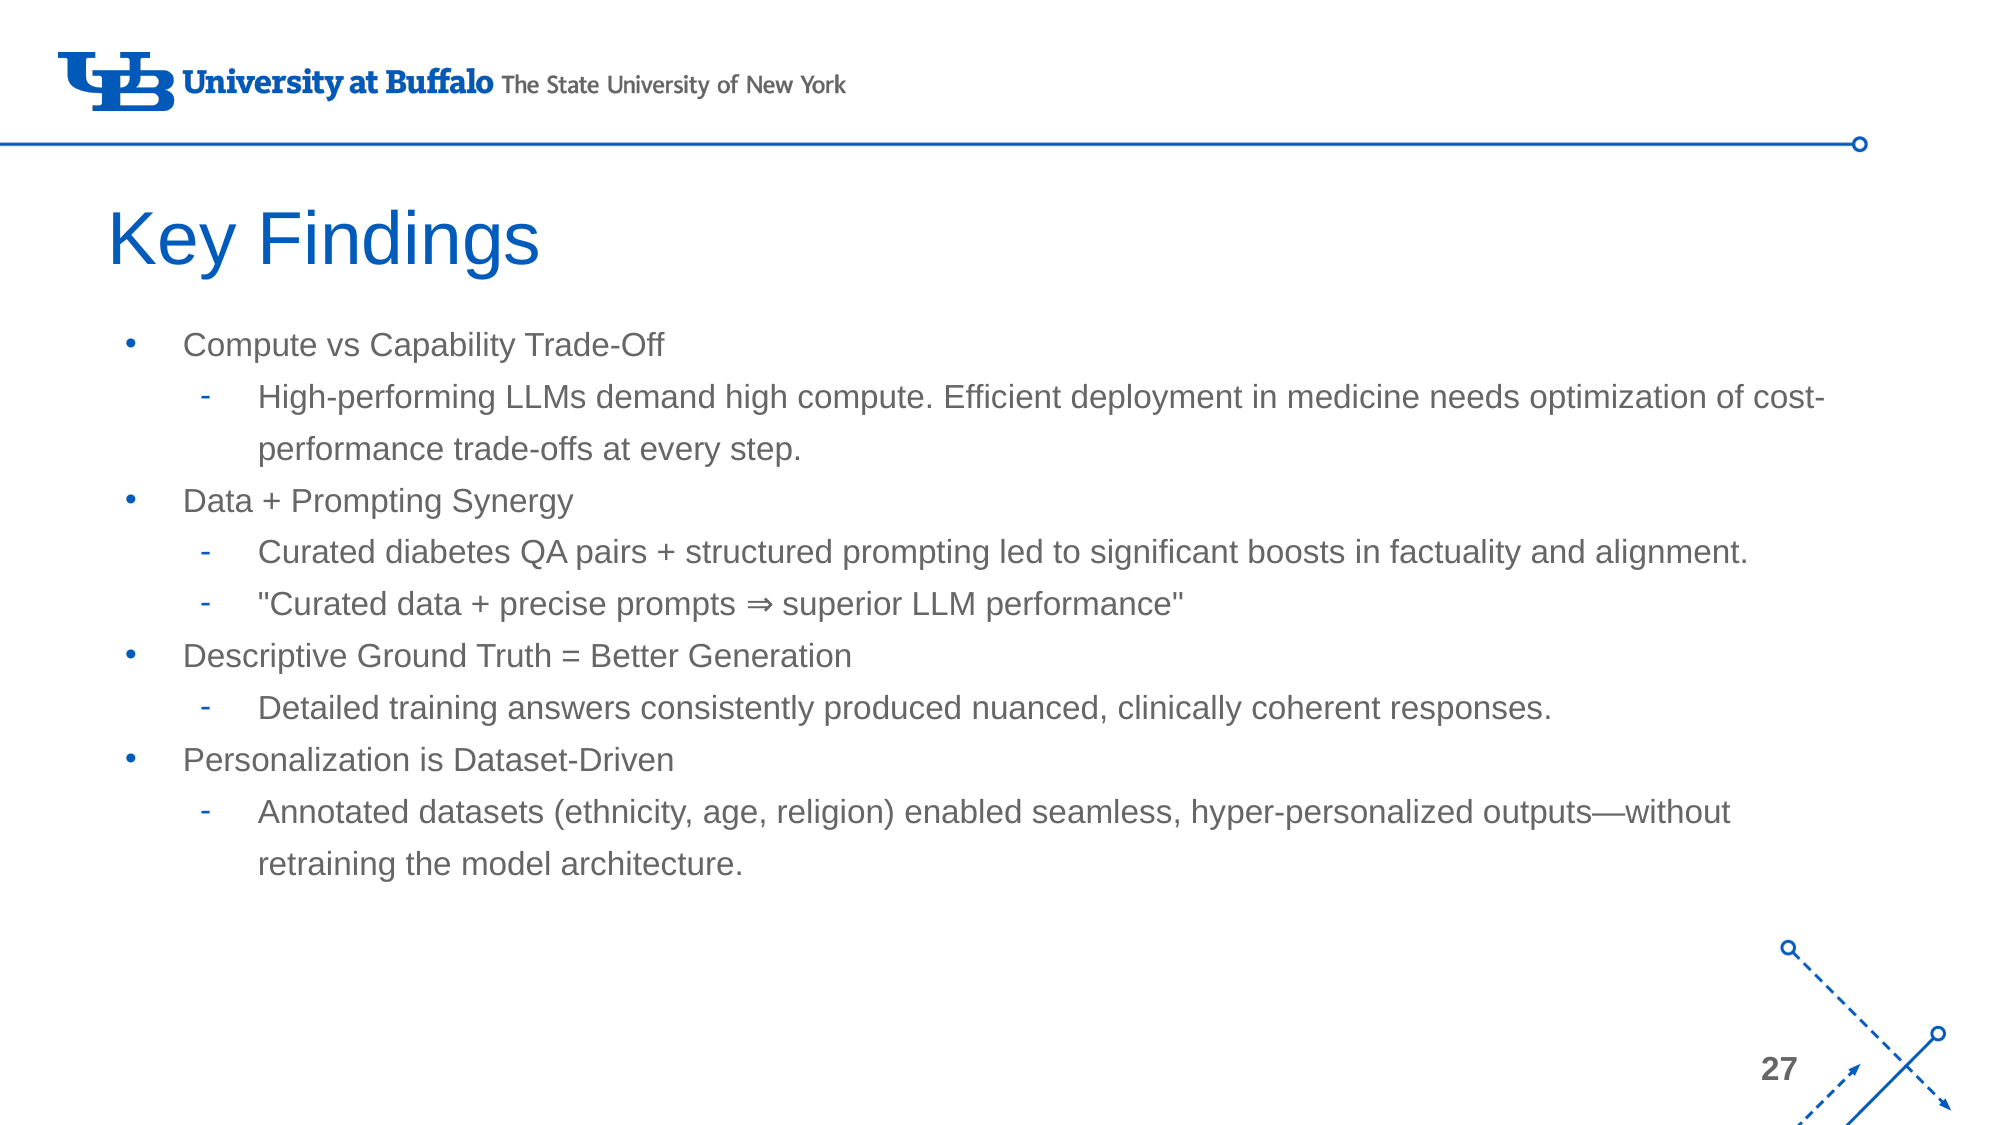

# Key Findings
Compute vs Capability Trade-Off
High-performing LLMs demand high compute. Efficient deployment in medicine needs optimization of cost-performance trade-offs at every step.
Data + Prompting Synergy
Curated diabetes QA pairs + structured prompting led to significant boosts in factuality and alignment.
"Curated data + precise prompts ⇒ superior LLM performance"
Descriptive Ground Truth = Better Generation
Detailed training answers consistently produced nuanced, clinically coherent responses.
Personalization is Dataset-Driven
Annotated datasets (ethnicity, age, religion) enabled seamless, hyper-personalized outputs—without retraining the model architecture.